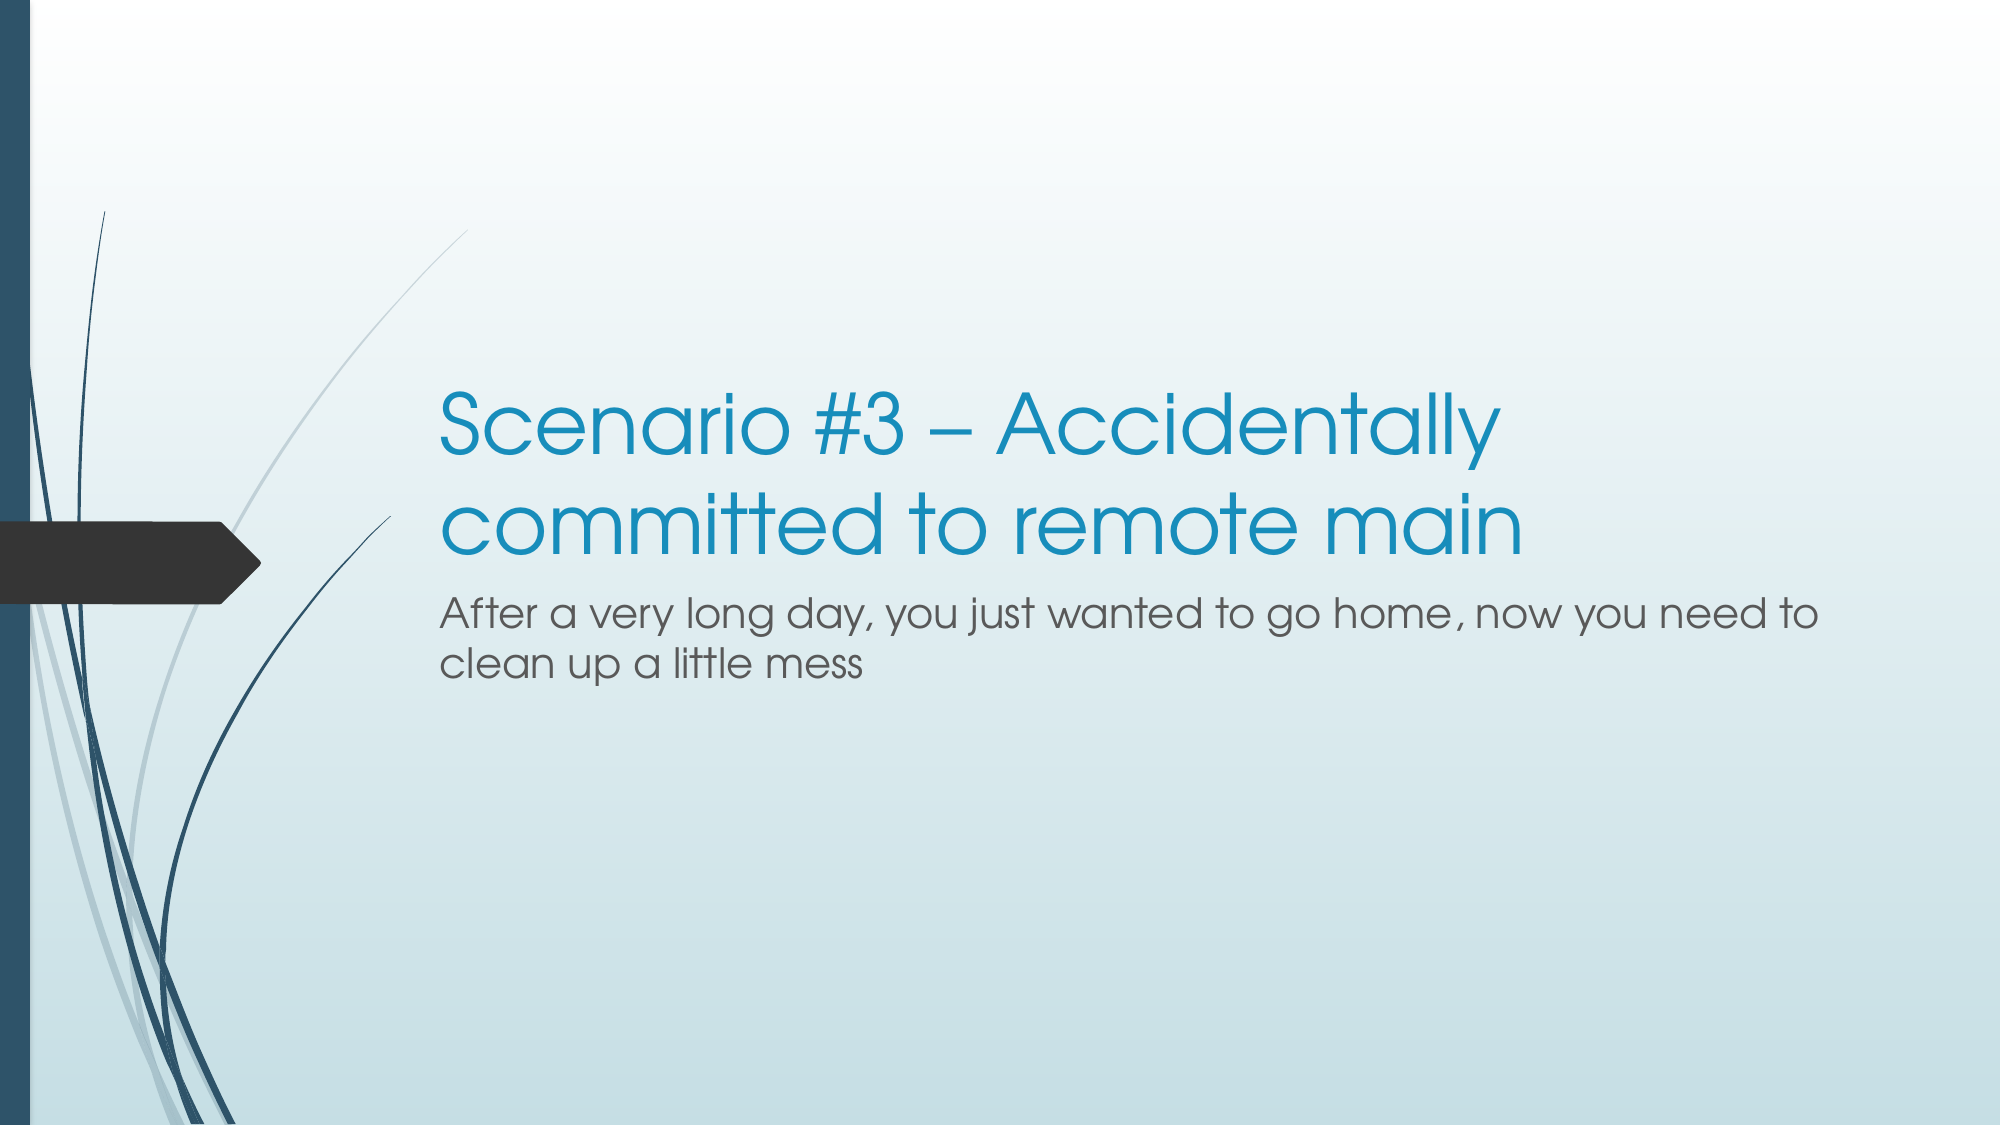

# Scenario #3 – Accidentally committed to remote main
After a very long day, you just wanted to go home, now you need to clean up a little mess